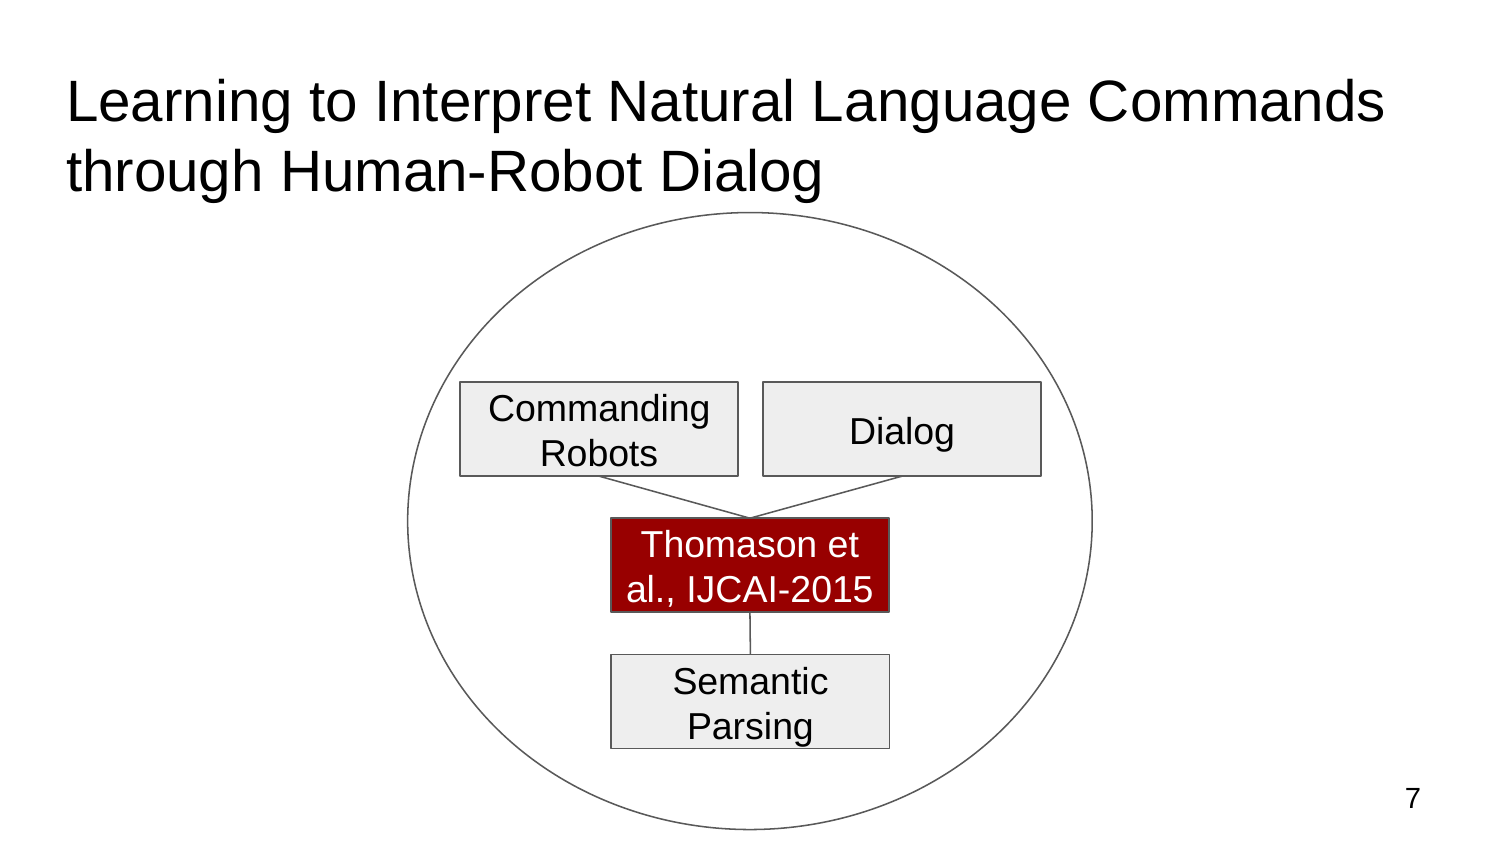

# Learning to Interpret Natural Language Commands through Human-Robot Dialog

Commanding Robots
Dialog
Thomason et al., IJCAI-2015
Semantic Parsing
7